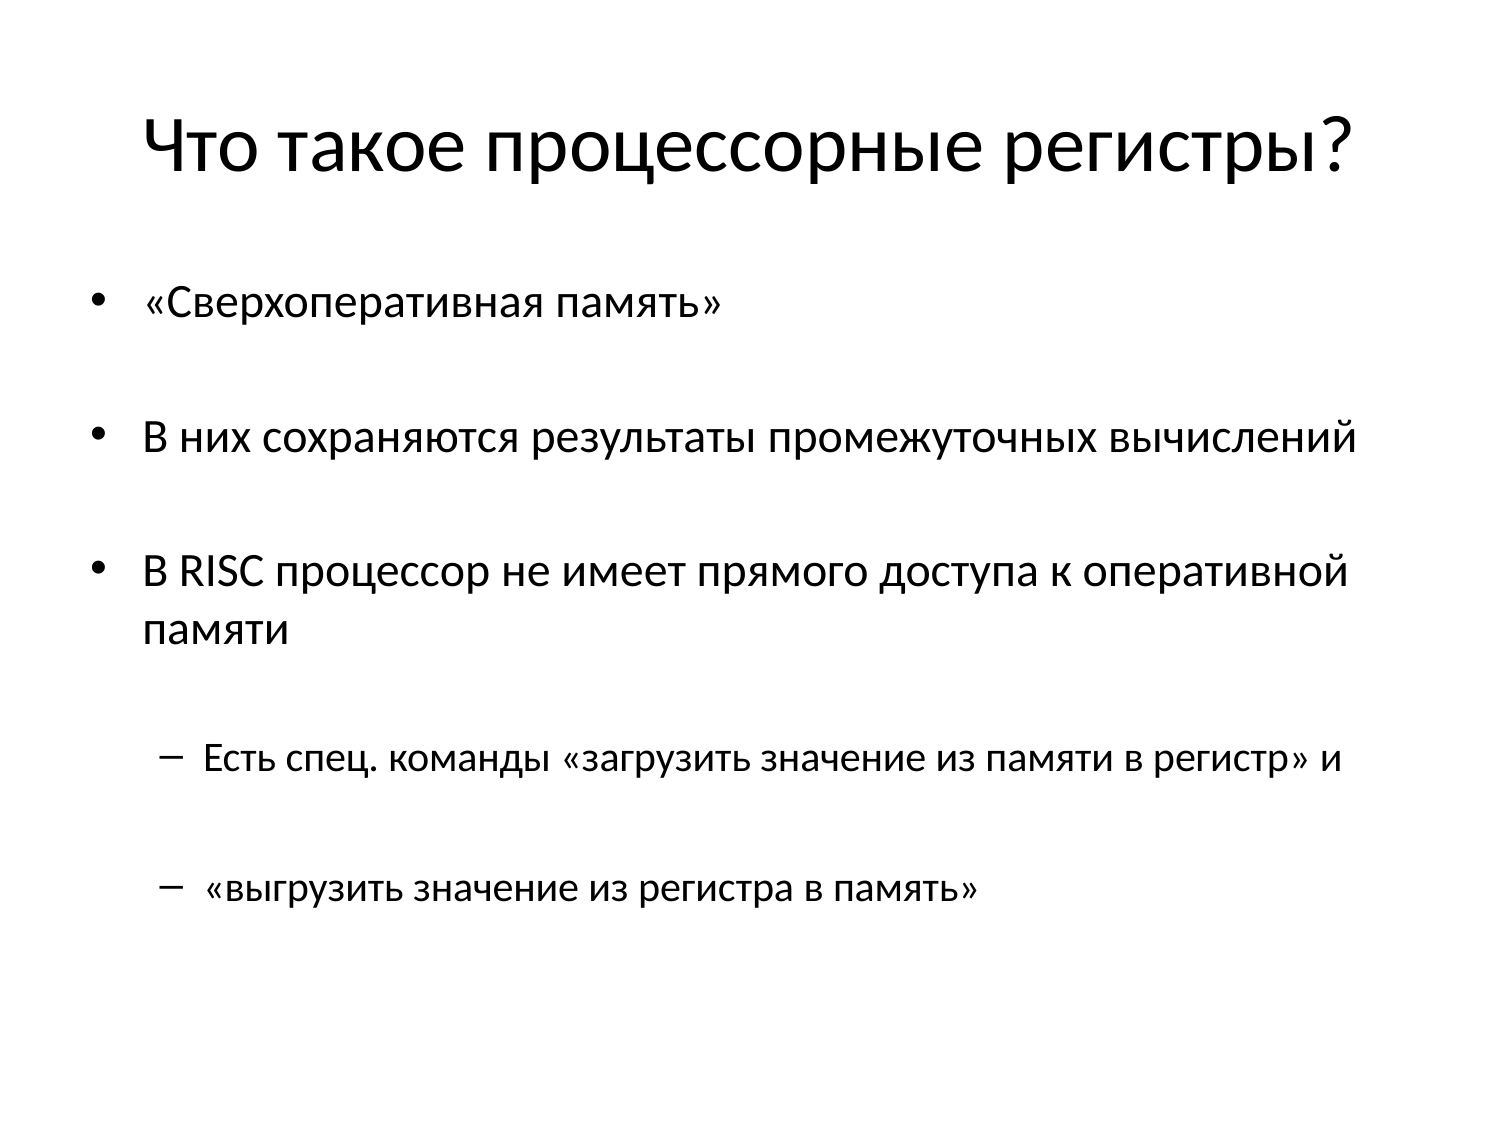

# Что такое процессорные регистры?
«Сверхоперативная память»

В них сохраняются результаты промежуточных вычислений

В RISC процессор не имеет прямого доступа к оперативной памяти

Есть спец. команды «загрузить значение из памяти в регистр» и

«выгрузить значение из регистра в память»